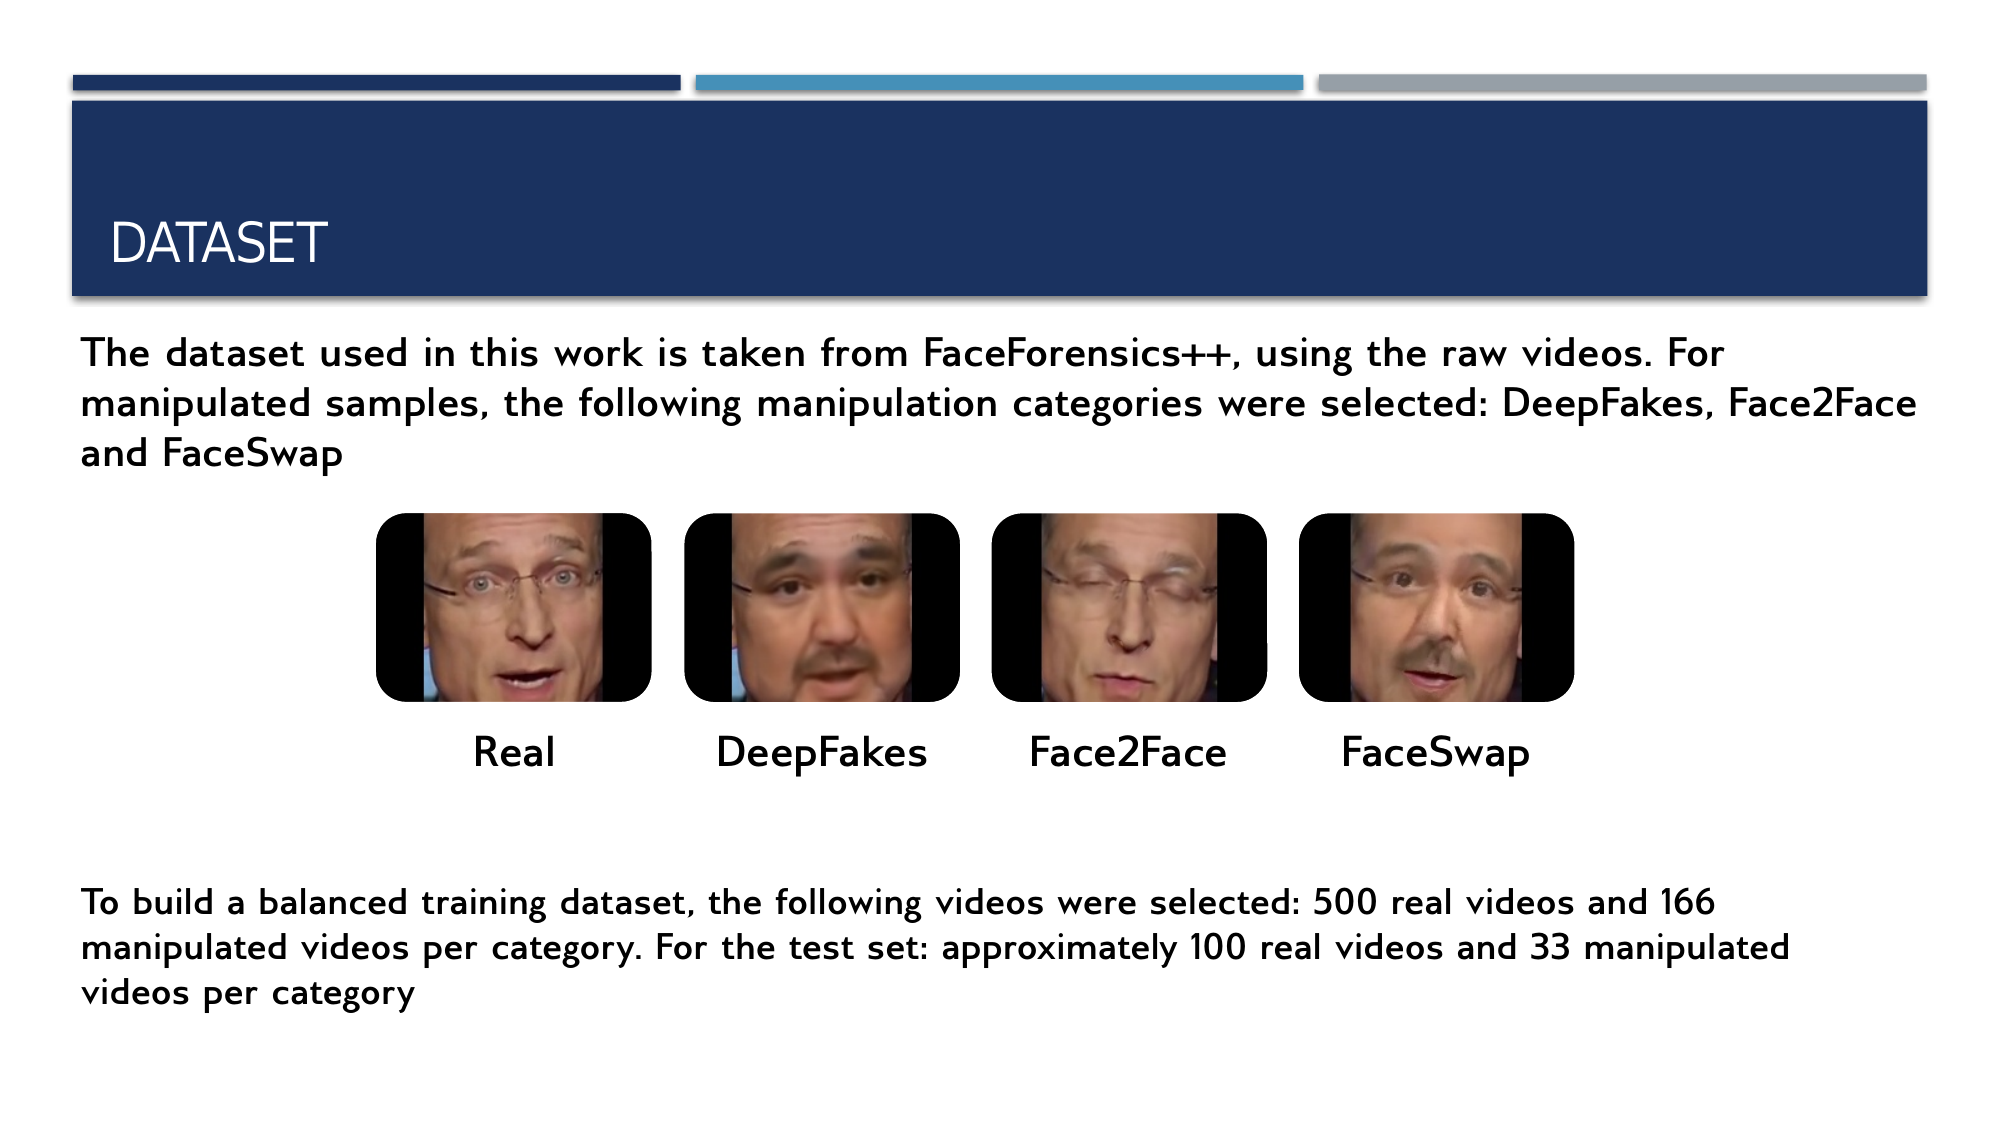

# dataset
The dataset used in this work is taken from FaceForensics++, using the raw videos. For manipulated samples, the following manipulation categories were selected: DeepFakes, Face2Face and FaceSwap
Real
DeepFakes
Face2Face
FaceSwap
To build a balanced training dataset, the following videos were selected: 500 real videos and 166 manipulated videos per category. For the test set: approximately 100 real videos and 33 manipulated videos per category